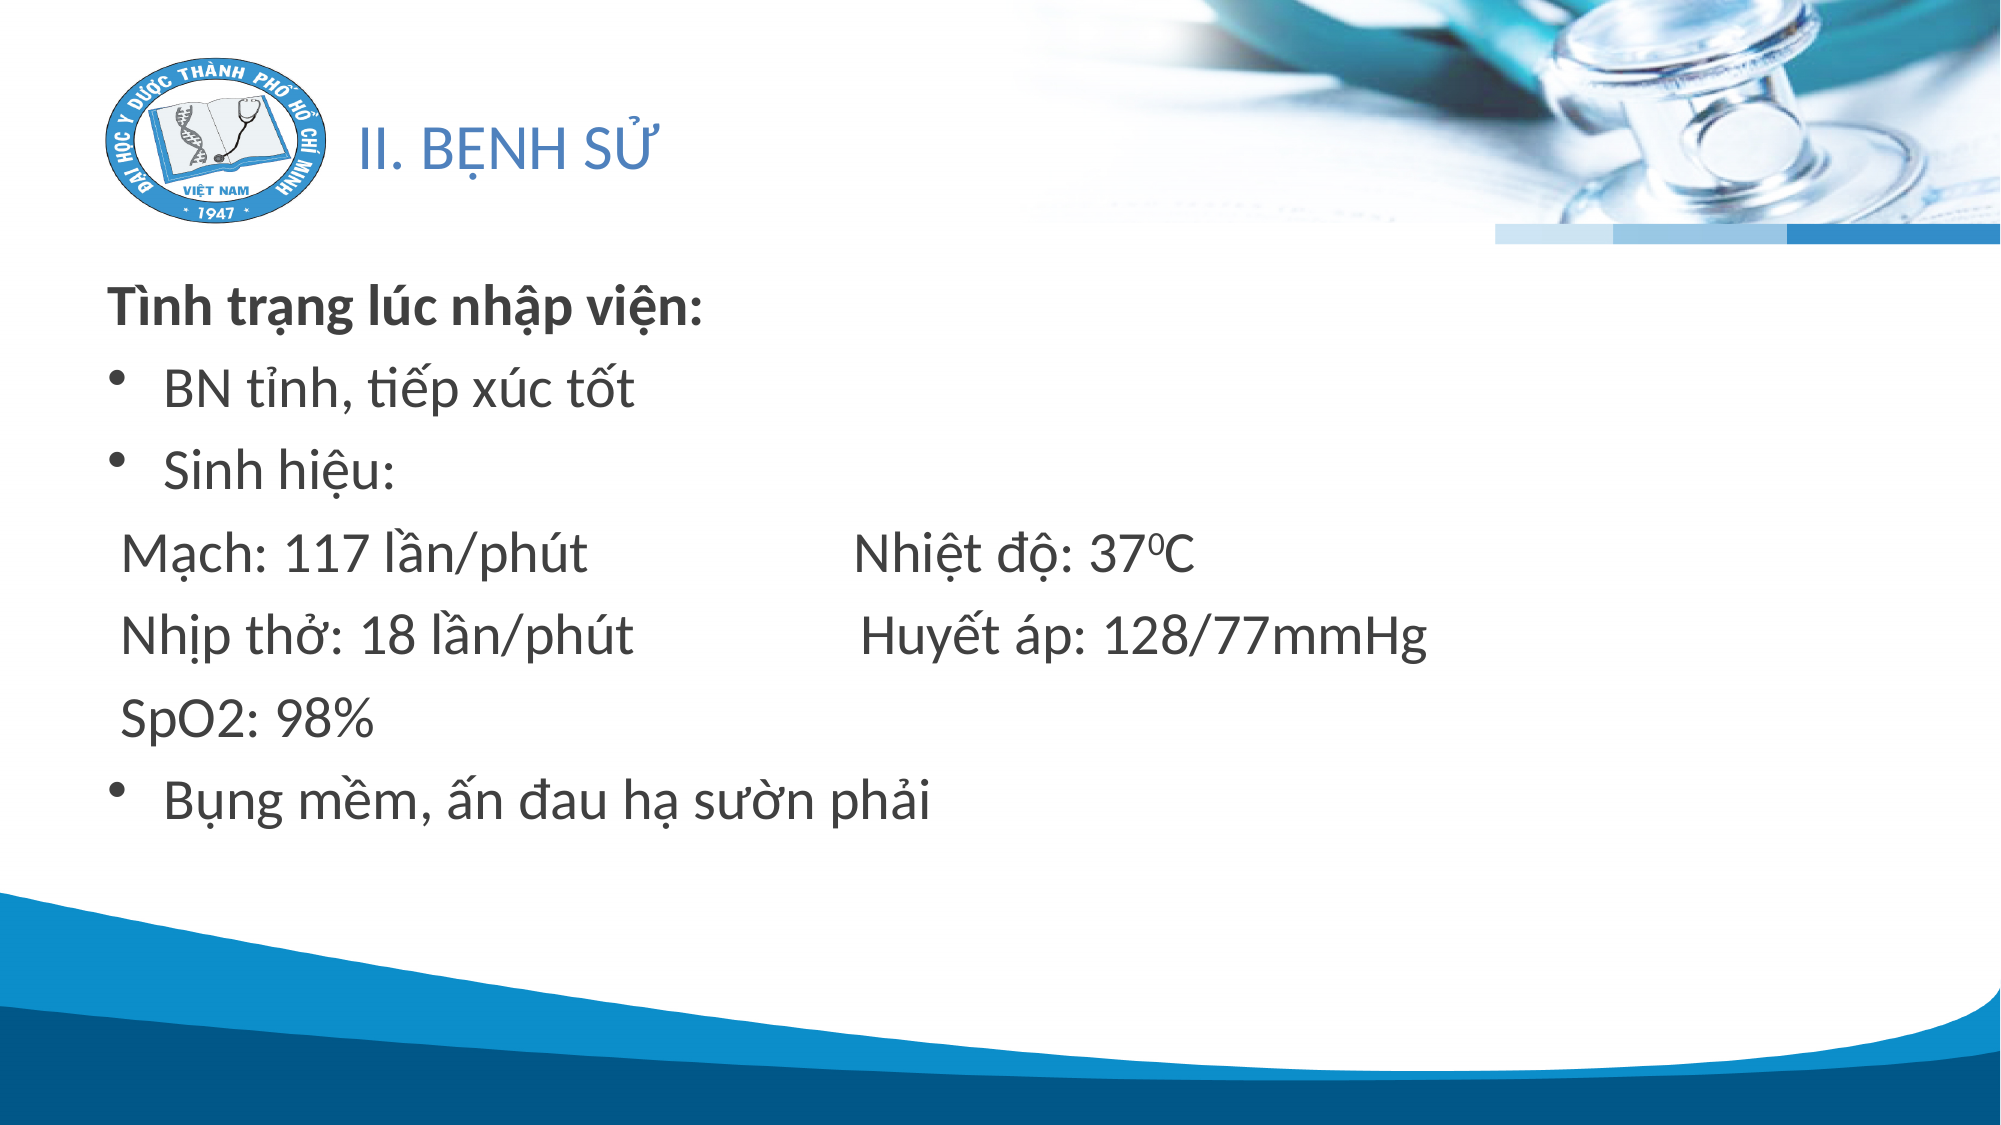

# II. BỆNH SỬ
Tình trạng lúc nhập viện:
BN tỉnh, tiếp xúc tốt
Sinh hiệu:
 Mạch: 117 lần/phút                    Nhiệt độ: 370C
 Nhịp thở: 18 lần/phút                 Huyết áp: 128/77mmHg
 SpO2: 98%
Bụng mềm, ấn đau hạ sườn phải